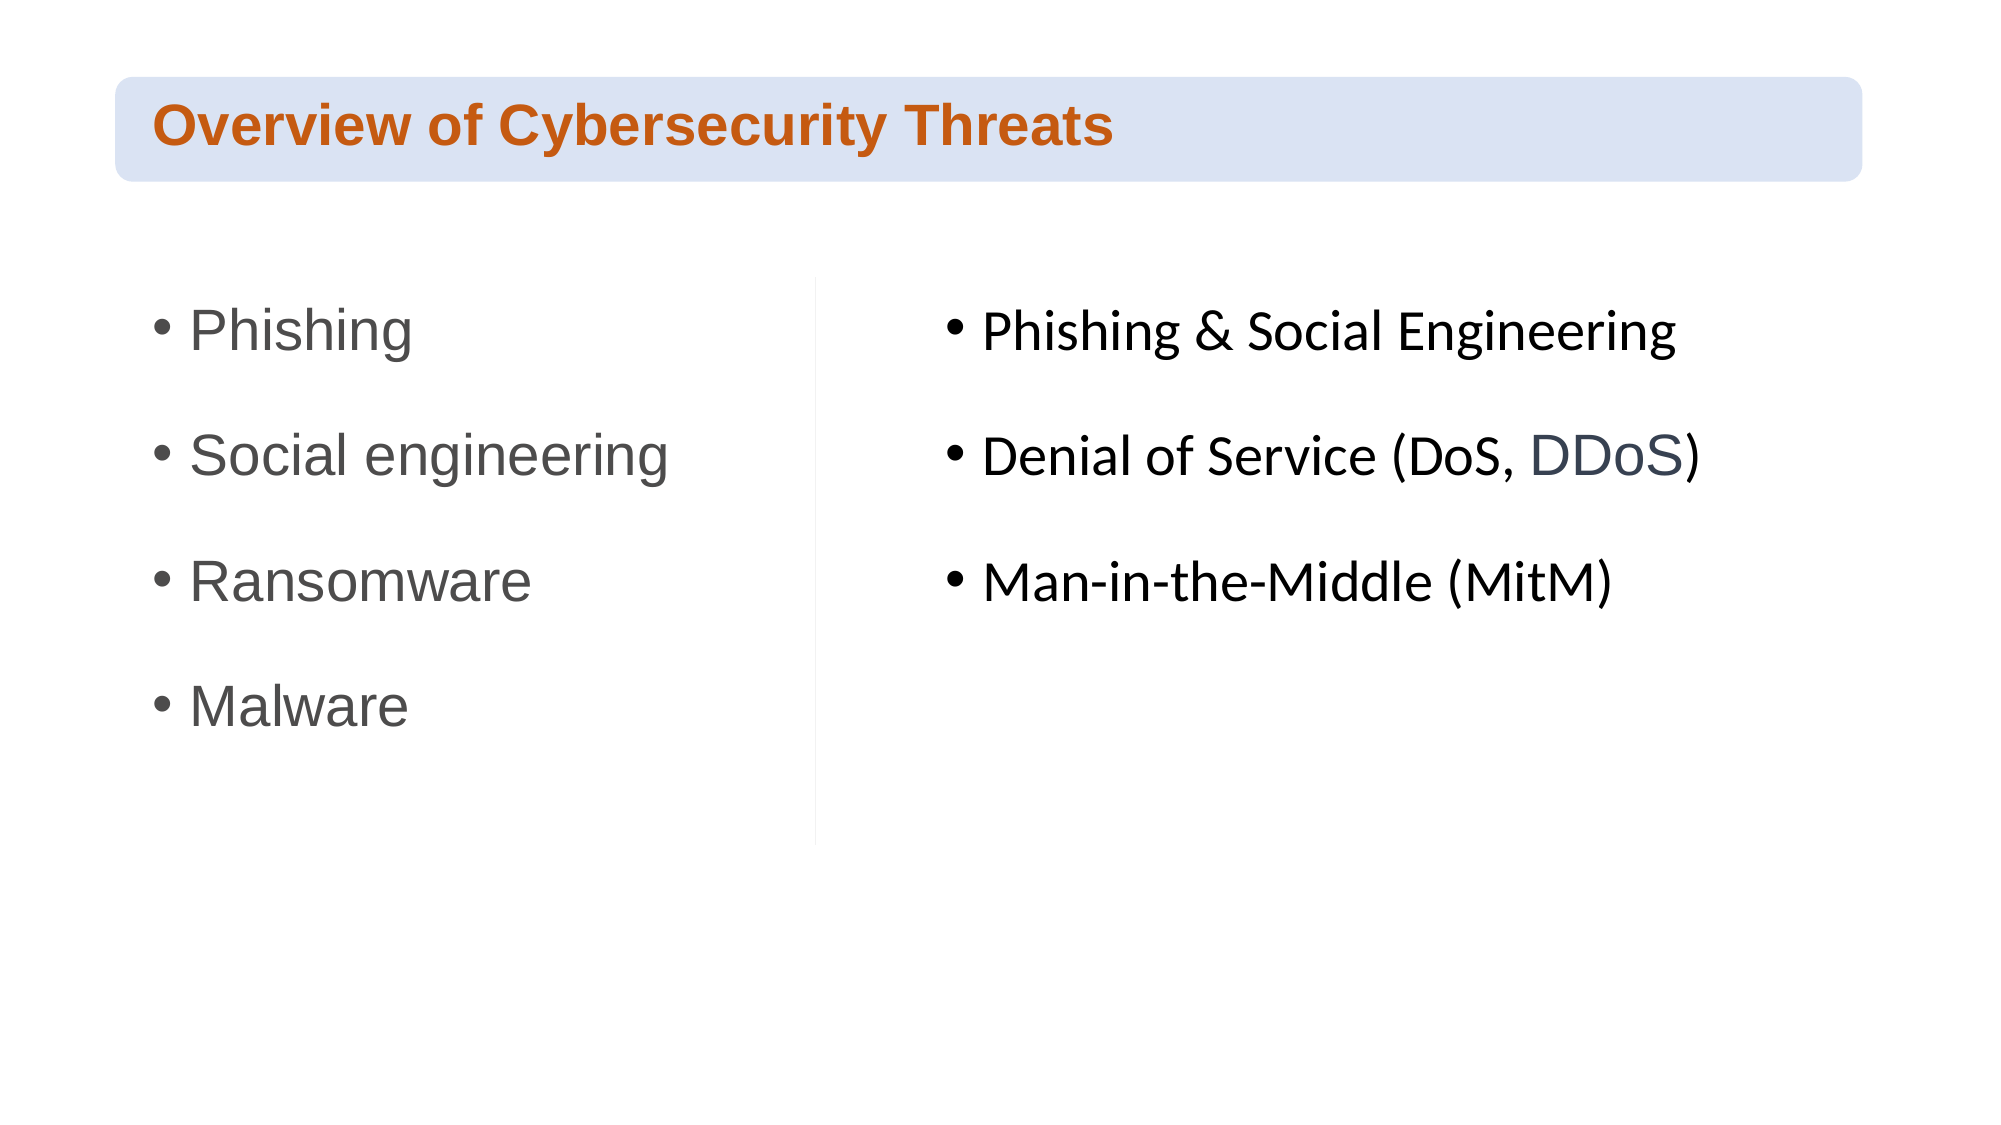

# Overview of Cybersecurity Threats

Phishing & Social Engineering
Denial of Service (DoS, DDoS)
Man-in-the-Middle (MitM)
Phishing
Social engineering
Ransomware
Malware